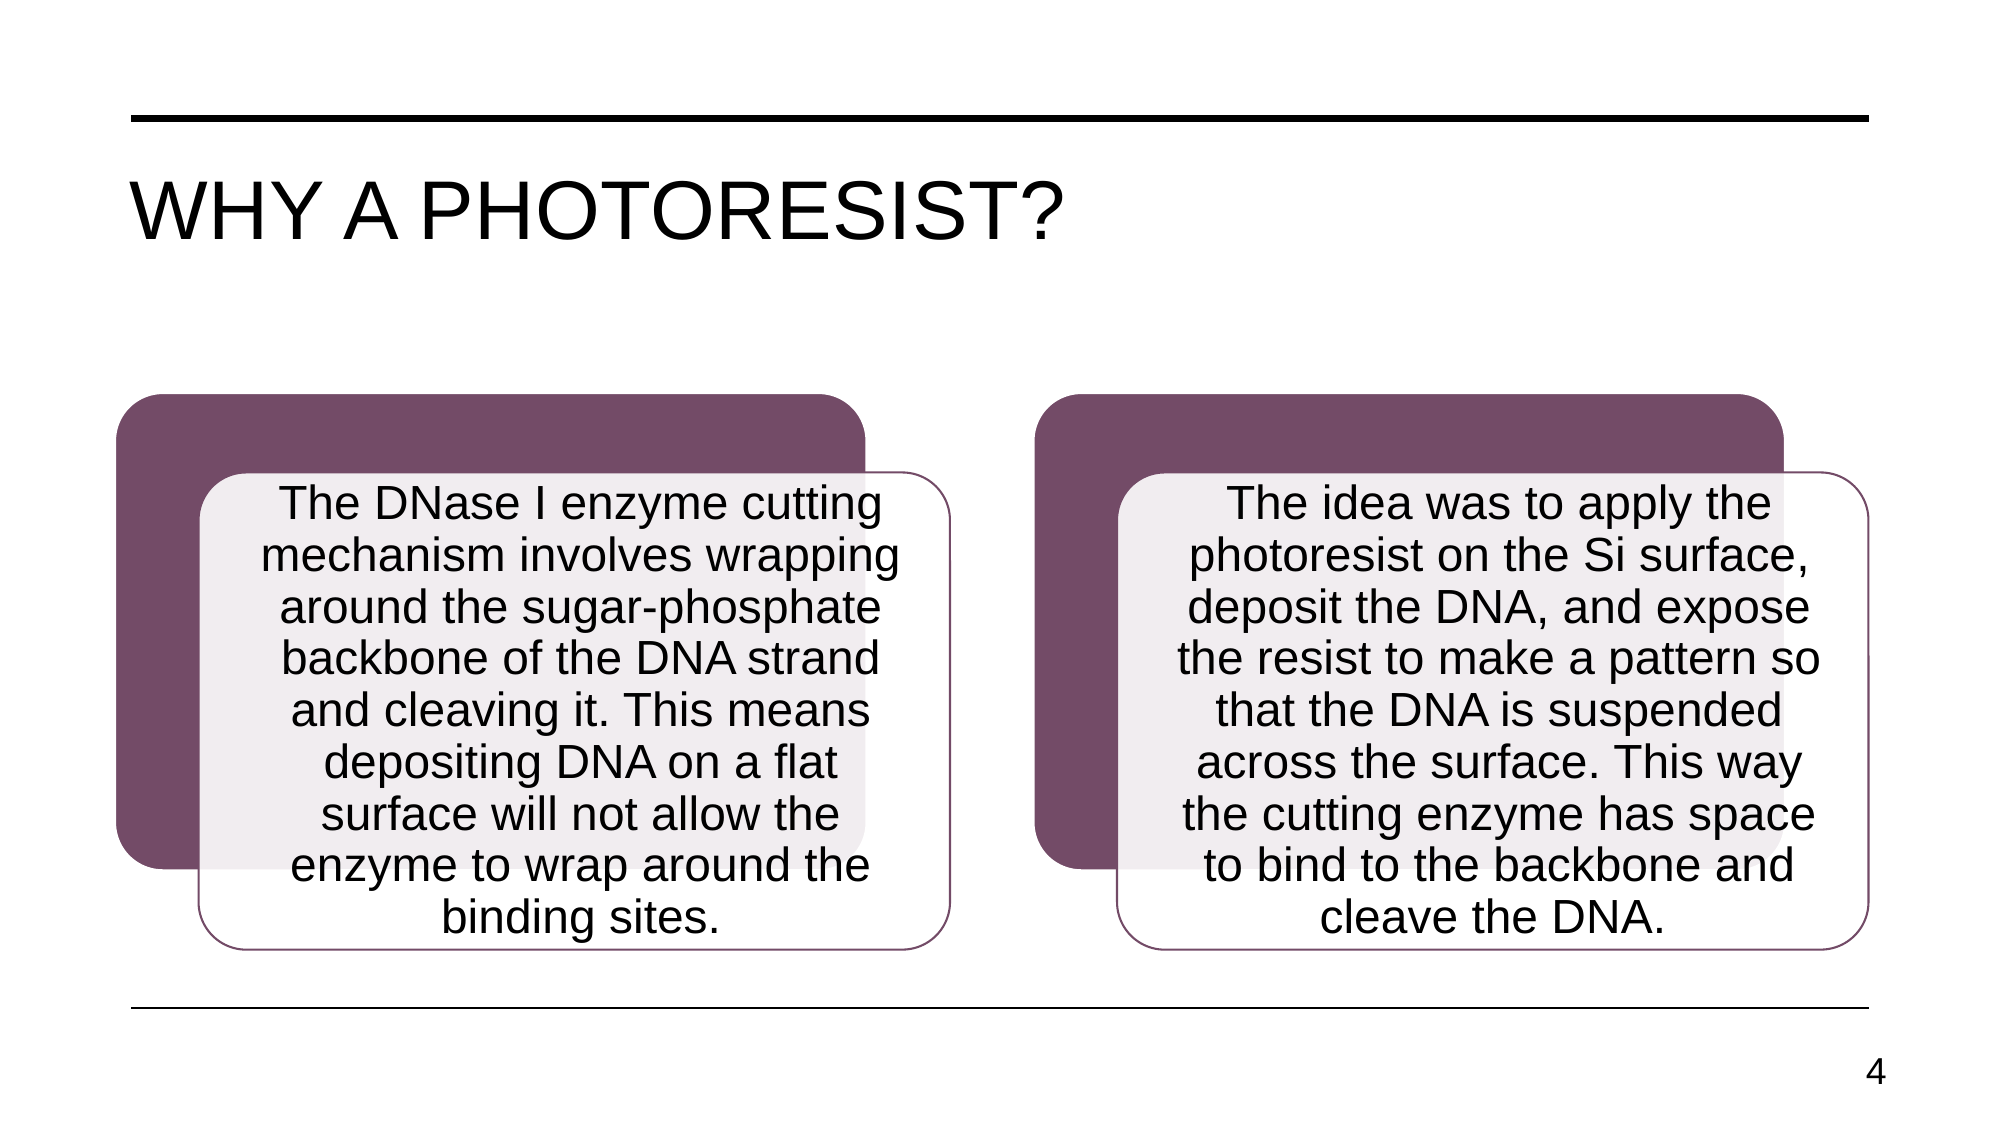

# Why a photoresist?
The DNase I enzyme cutting mechanism involves wrapping around the sugar-phosphate backbone of the DNA strand and cleaving it. This means depositing DNA on a flat surface will not allow the enzyme to wrap around the binding sites.
The idea was to apply the photoresist on the Si surface, deposit the DNA, and expose the resist to make a pattern so that the DNA is suspended across the surface. This way the cutting enzyme has space to bind to the backbone and cleave the DNA.
4